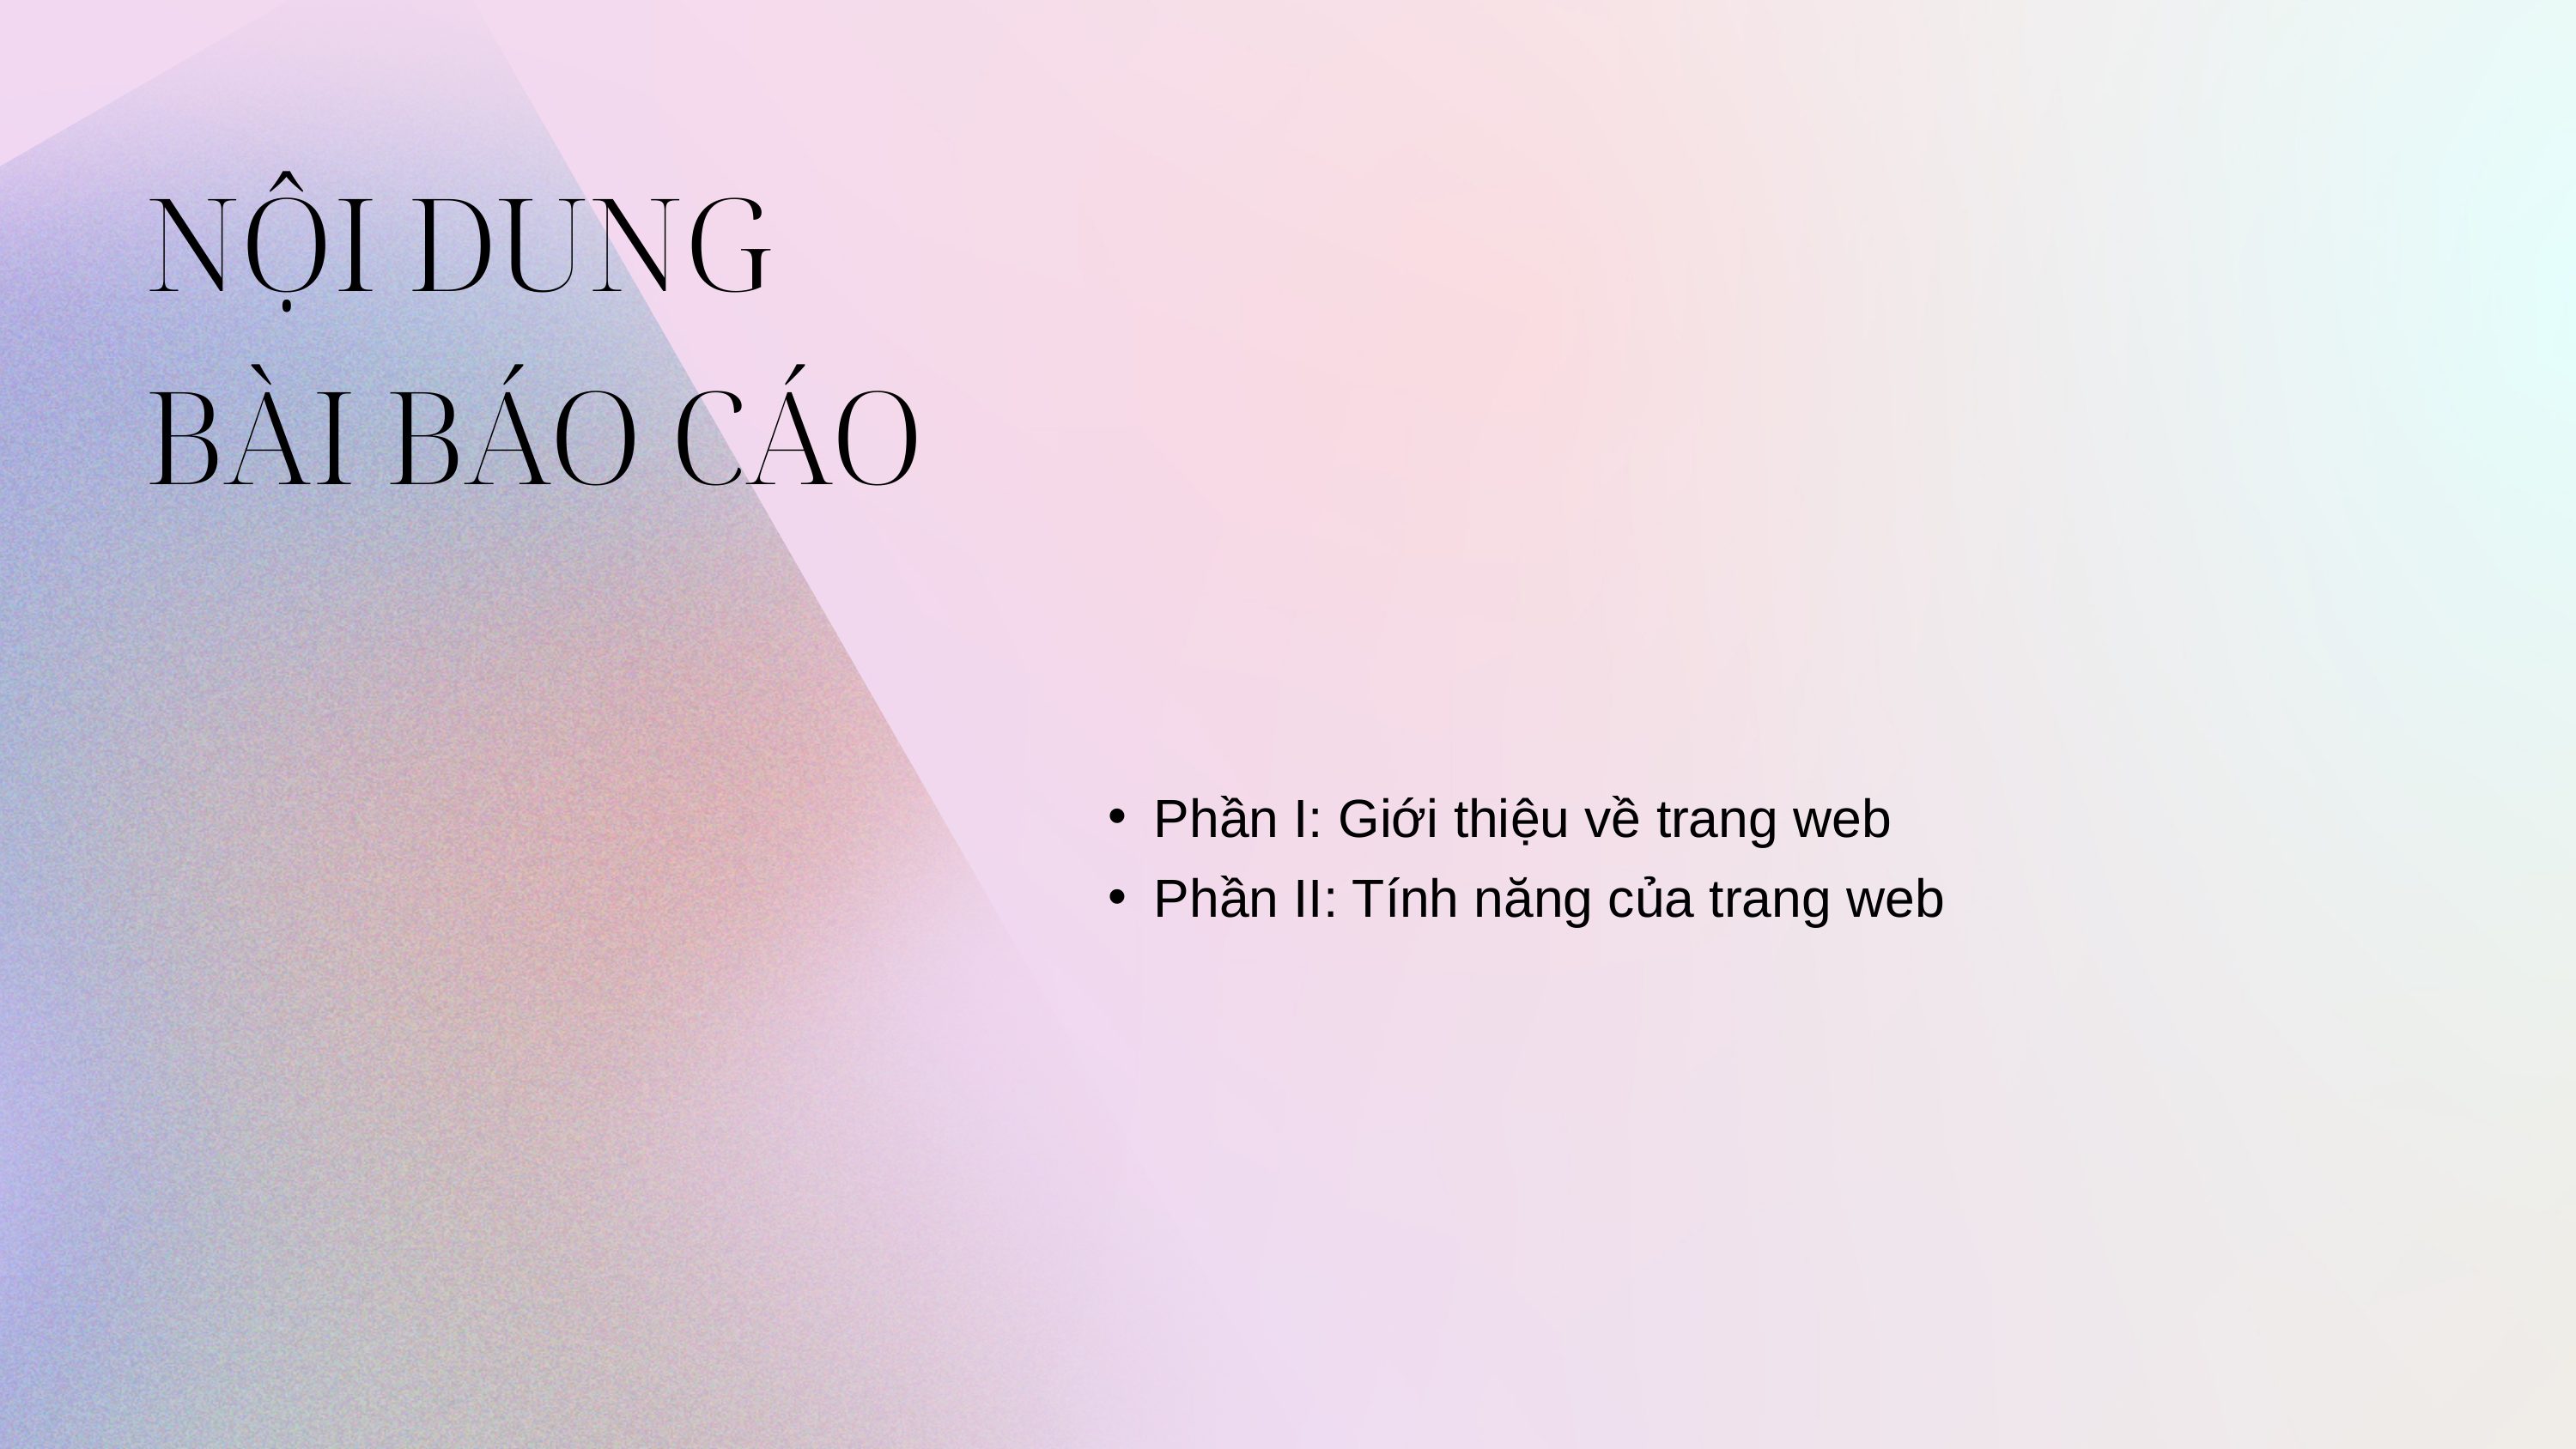

NỘI DUNG
BÀI BÁO CÁO

Phần I: Giới thiệu về trang web
Phần II: Tính năng của trang web